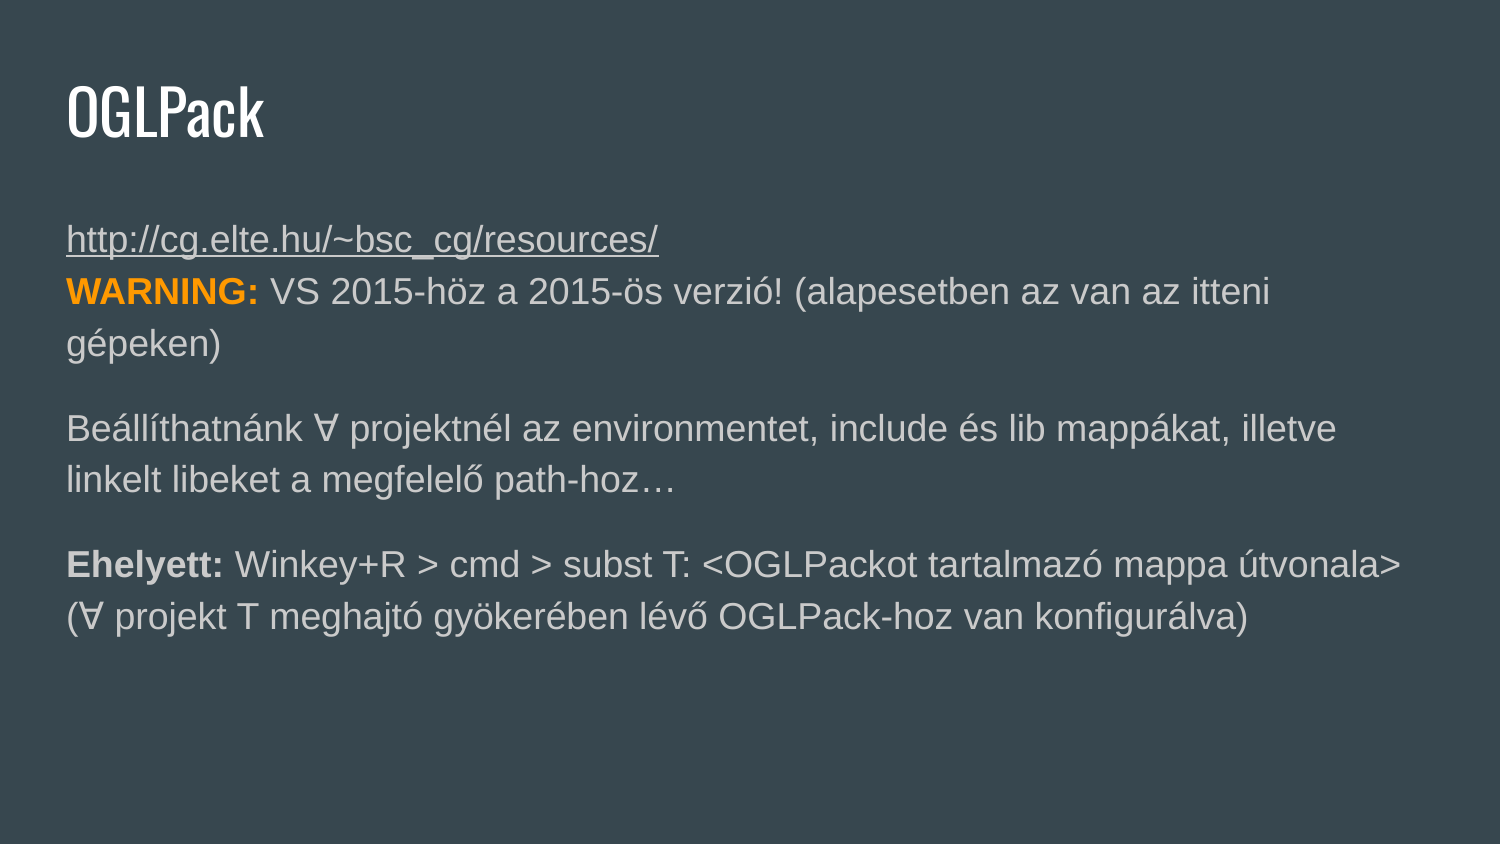

# OGLPack
http://cg.elte.hu/~bsc_cg/resources/
WARNING: VS 2015-höz a 2015-ös verzió! (alapesetben az van az itteni gépeken)
Beállíthatnánk ∀ projektnél az environmentet, include és lib mappákat, illetve linkelt libeket a megfelelő path-hoz…
Ehelyett: Winkey+R > cmd > subst T: <OGLPackot tartalmazó mappa útvonala>
(∀ projekt T meghajtó gyökerében lévő OGLPack-hoz van konfigurálva)